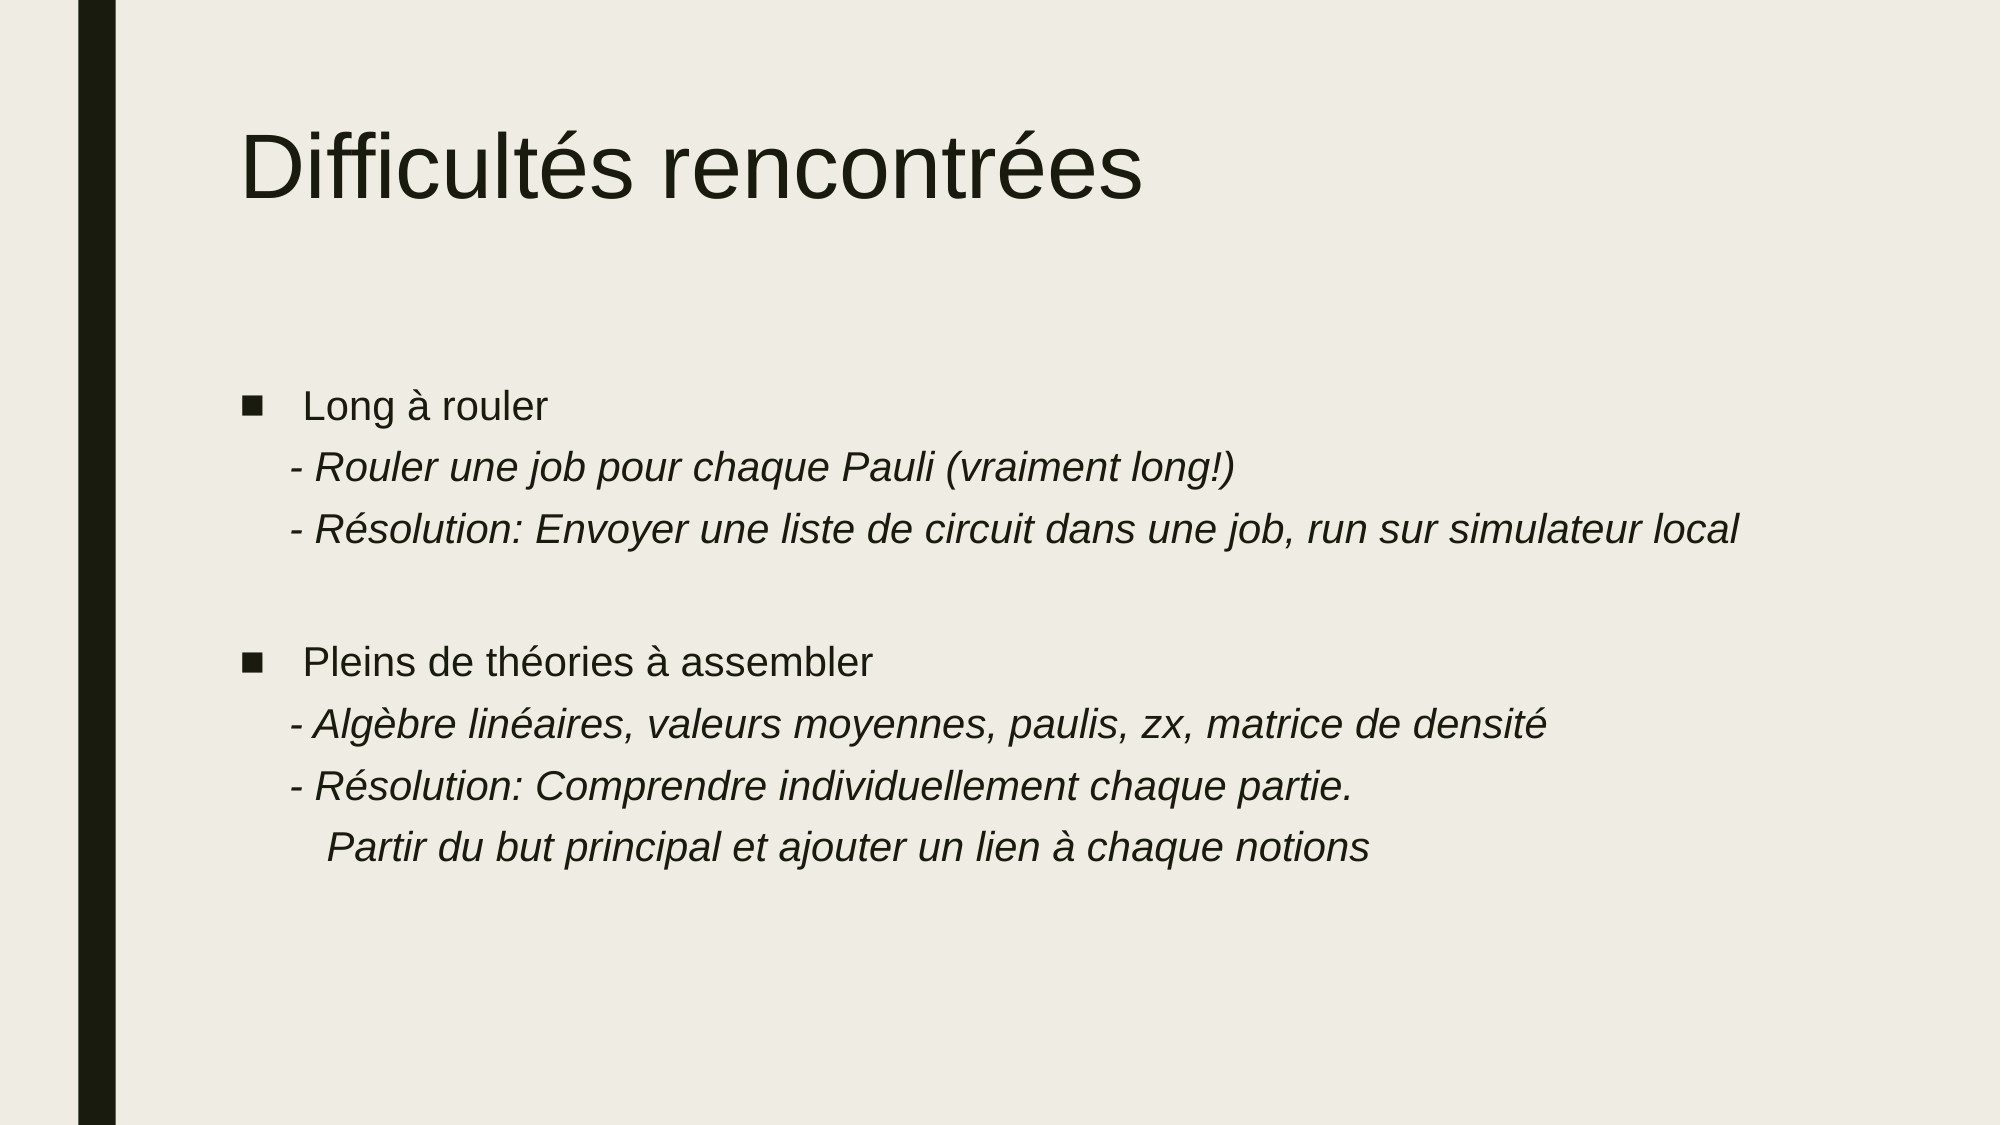

# Difficultés rencontrées
Long à rouler
- Rouler une job pour chaque Pauli (vraiment long!)
- Résolution: Envoyer une liste de circuit dans une job, run sur simulateur local

Pleins de théories à assembler
- Algèbre linéaires, valeurs moyennes, paulis, zx, matrice de densité
- Résolution: Comprendre individuellement chaque partie.
	Partir du but principal et ajouter un lien à chaque notions